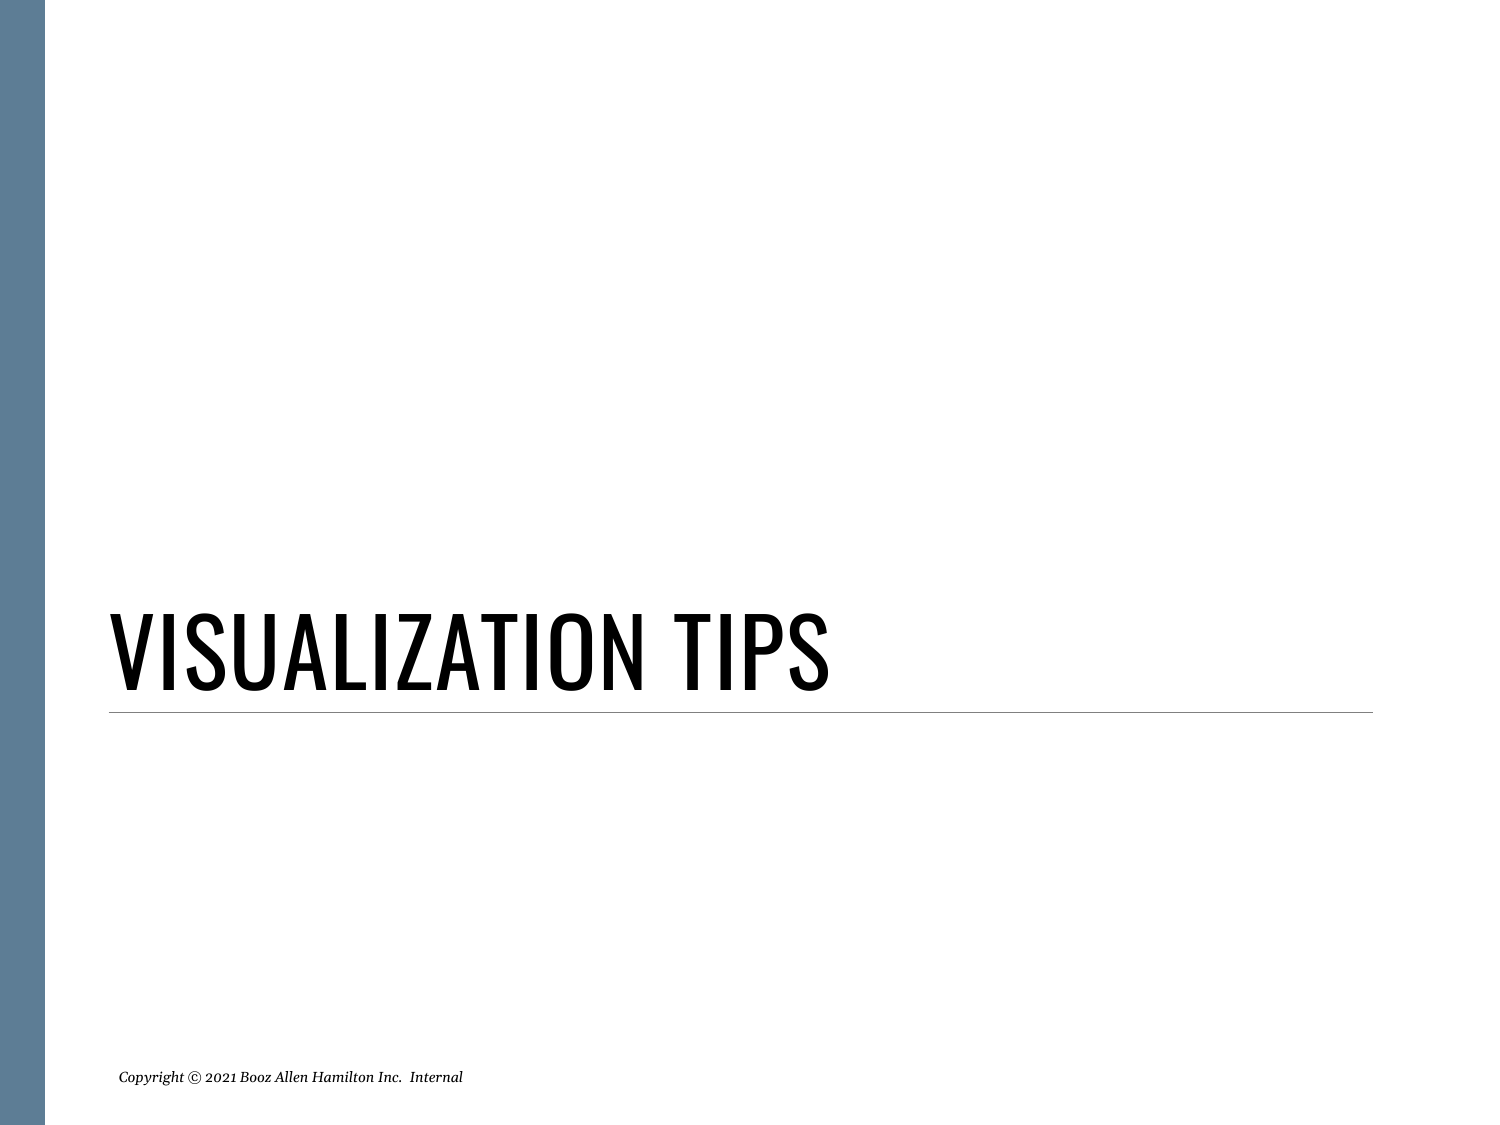

# VISUALIZATION TIPS
Copyright © 2021 Booz Allen Hamilton Inc.  Internal